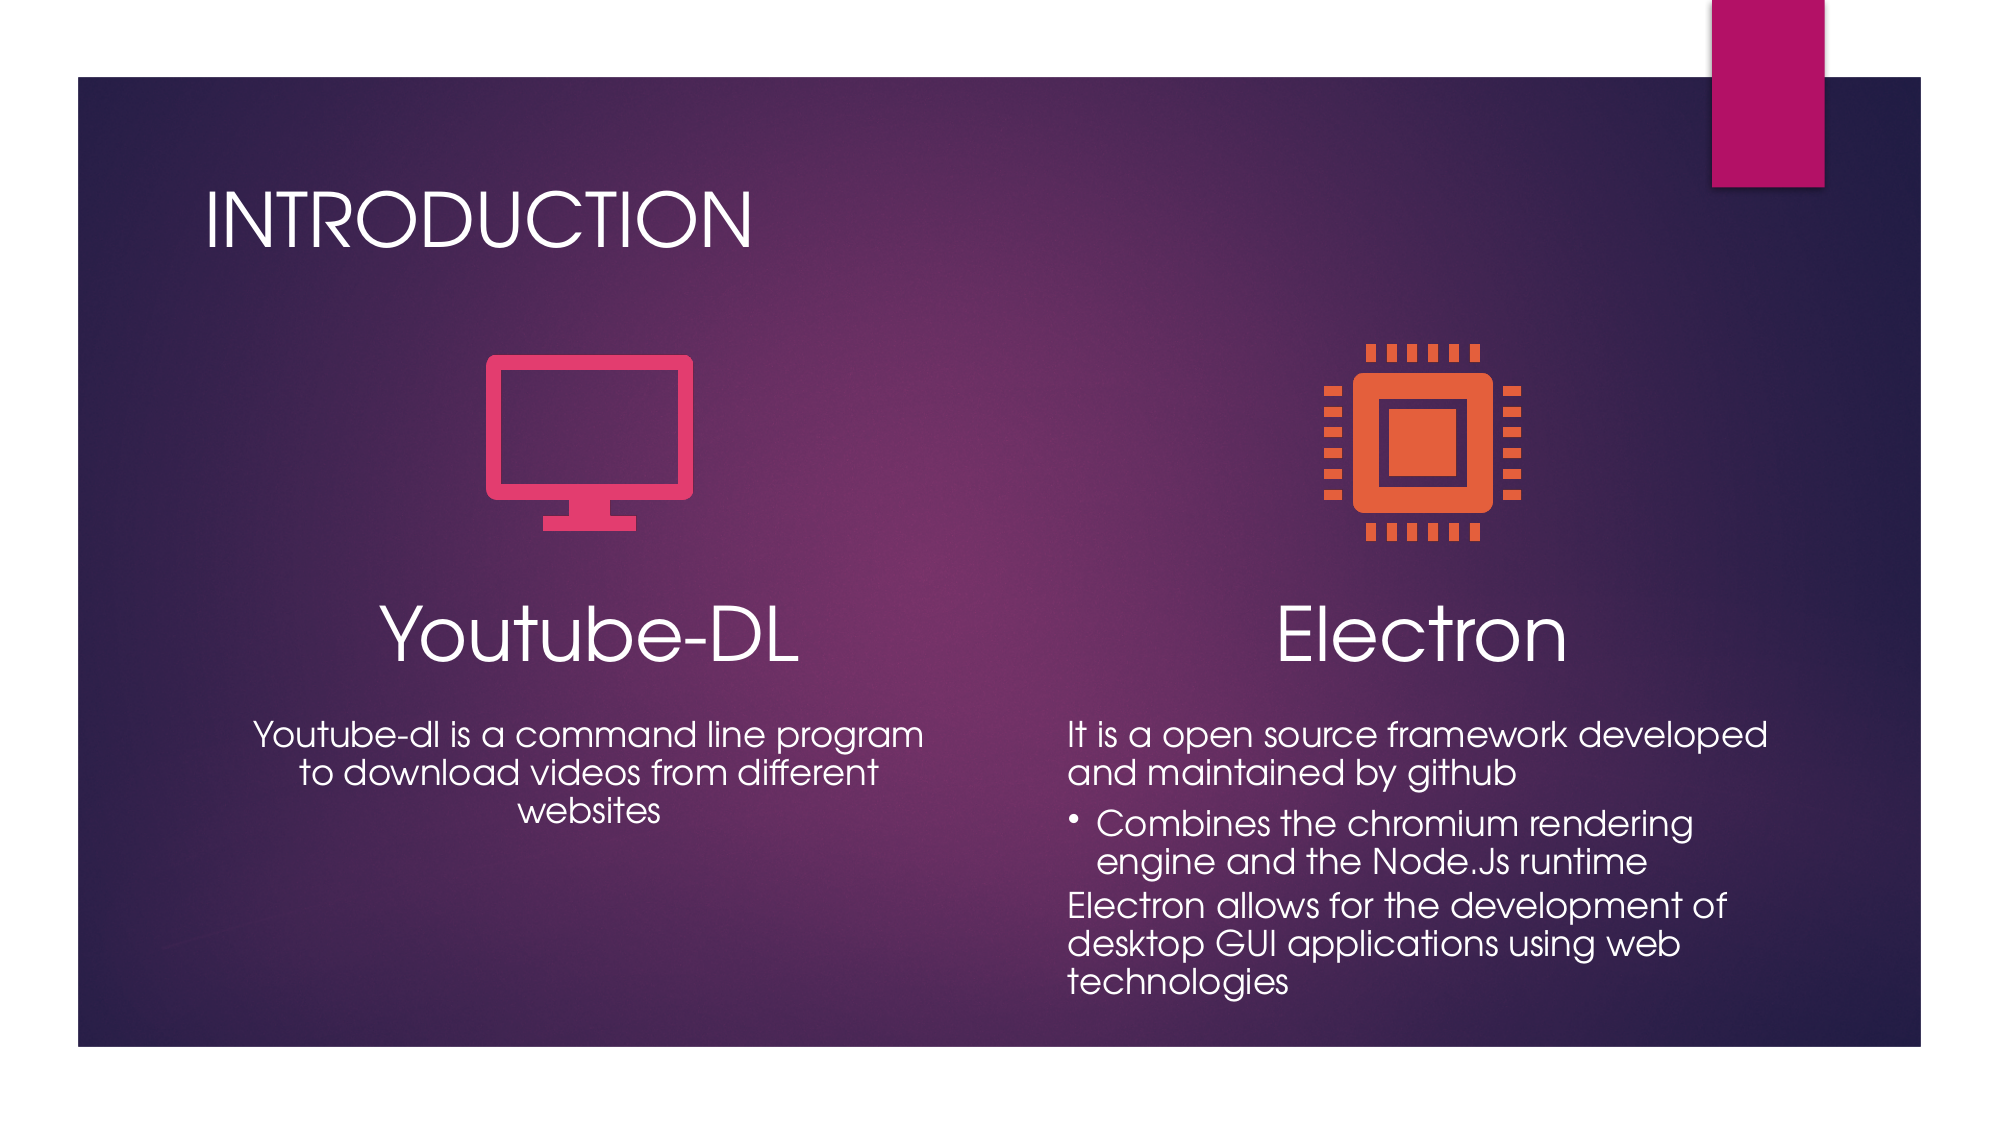

# INTRODUCTION
Youtube-DL
Youtube-dl is a command line program to download videos from different websites
Electron
It is a open source framework developed and maintained by github
Combines the chromium rendering engine and the Node.Js runtime
Electron allows for the development of desktop GUI applications using web technologies